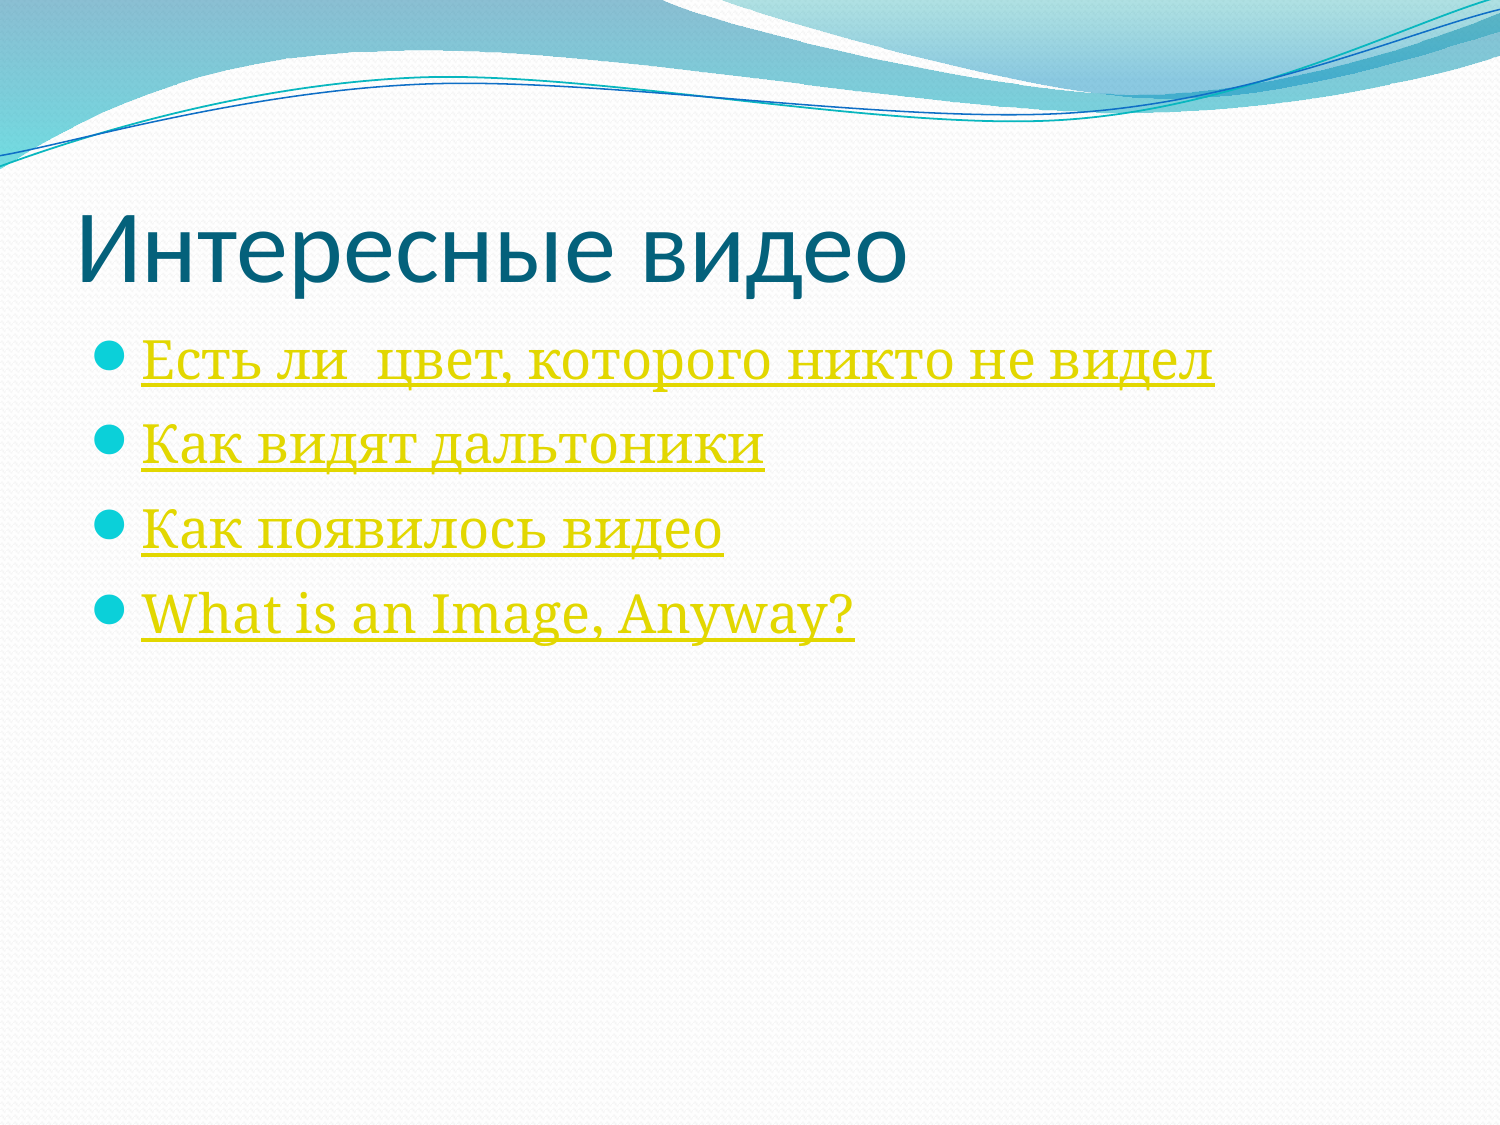

# Интересные видео
Есть ли  цвет, которого никто не видел
Как видят дальтоники
Как появилось видео
What is an Image, Anyway?